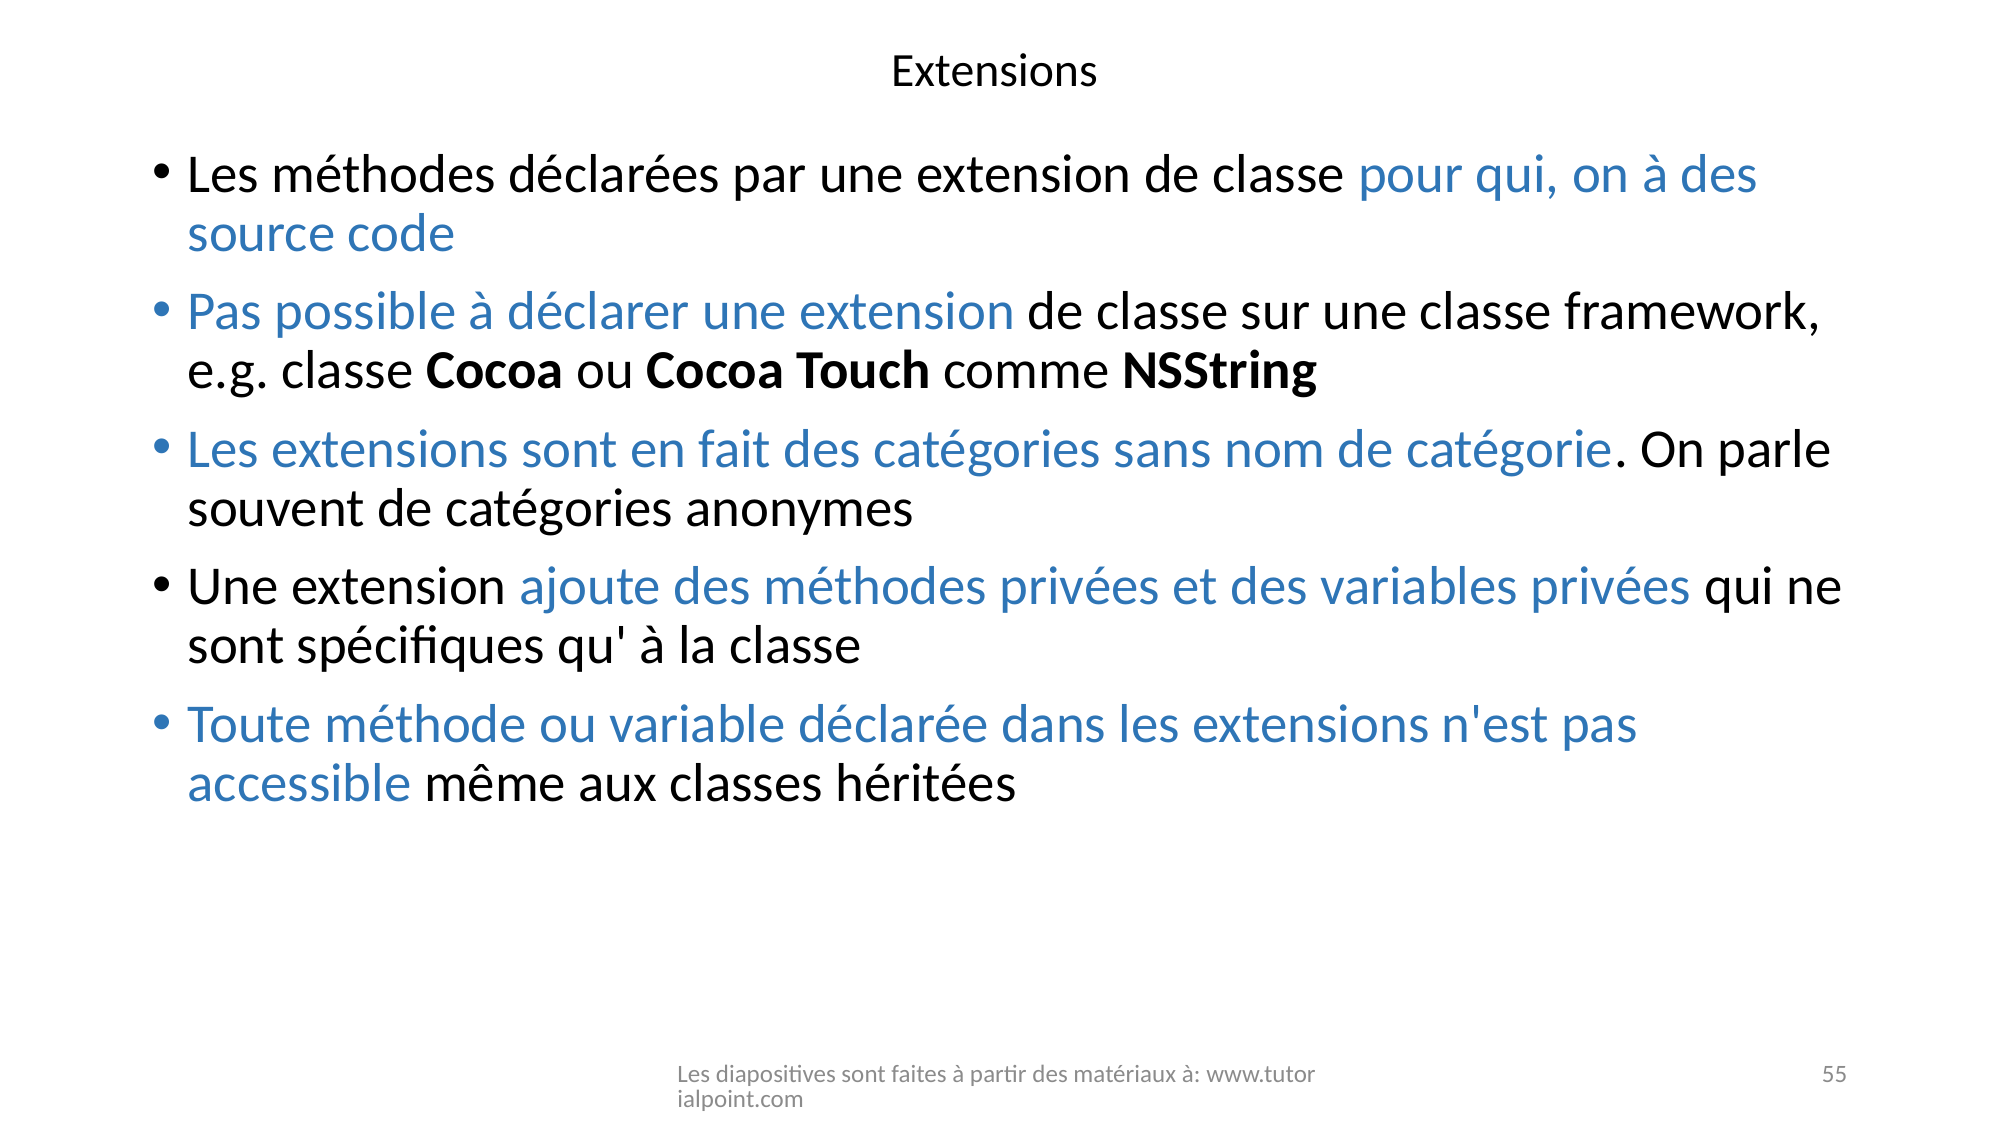

# Extensions
Les méthodes déclarées par une extension de classe pour qui, on à des source code
Pas possible à déclarer une extension de classe sur une classe framework, e.g. classe Cocoa ou Cocoa Touch comme NSString
Les extensions sont en fait des catégories sans nom de catégorie. On parle souvent de catégories anonymes
Une extension ajoute des méthodes privées et des variables privées qui ne sont spécifiques qu' à la classe
Toute méthode ou variable déclarée dans les extensions n'est pas accessible même aux classes héritées
Les diapositives sont faites à partir des matériaux à: www.tutorialpoint.com
55